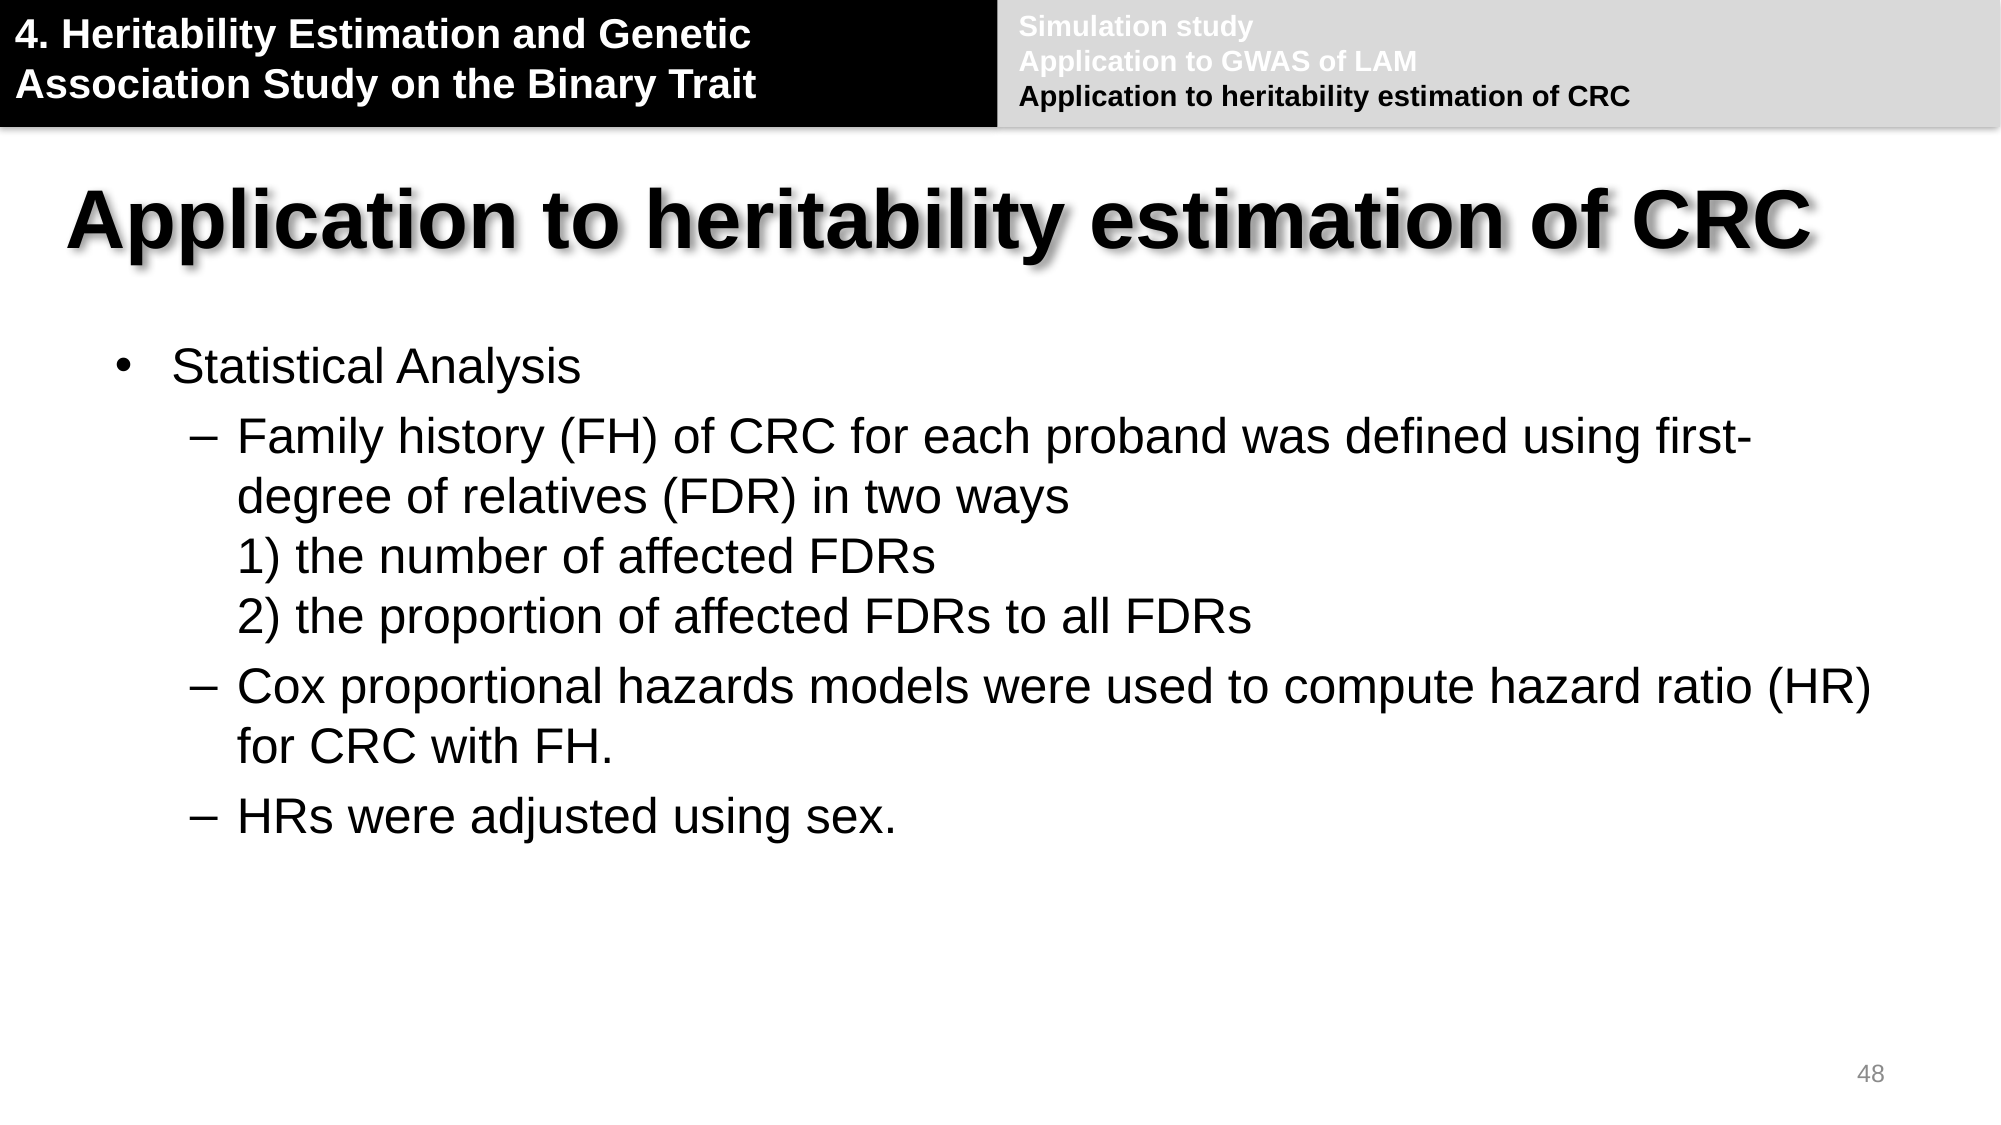

4. Heritability Estimation and Genetic Association Study on the Binary Trait
Simulation study
Application to GWAS of LAM
Application to heritability estimation of CRC
# Application to heritability estimation of CRC
Statistical Analysis
Family history (FH) of CRC for each proband was defined using first-degree of relatives (FDR) in two ways
1) the number of affected FDRs
2) the proportion of affected FDRs to all FDRs
Cox proportional hazards models were used to compute hazard ratio (HR) for CRC with FH.
HRs were adjusted using sex.
48